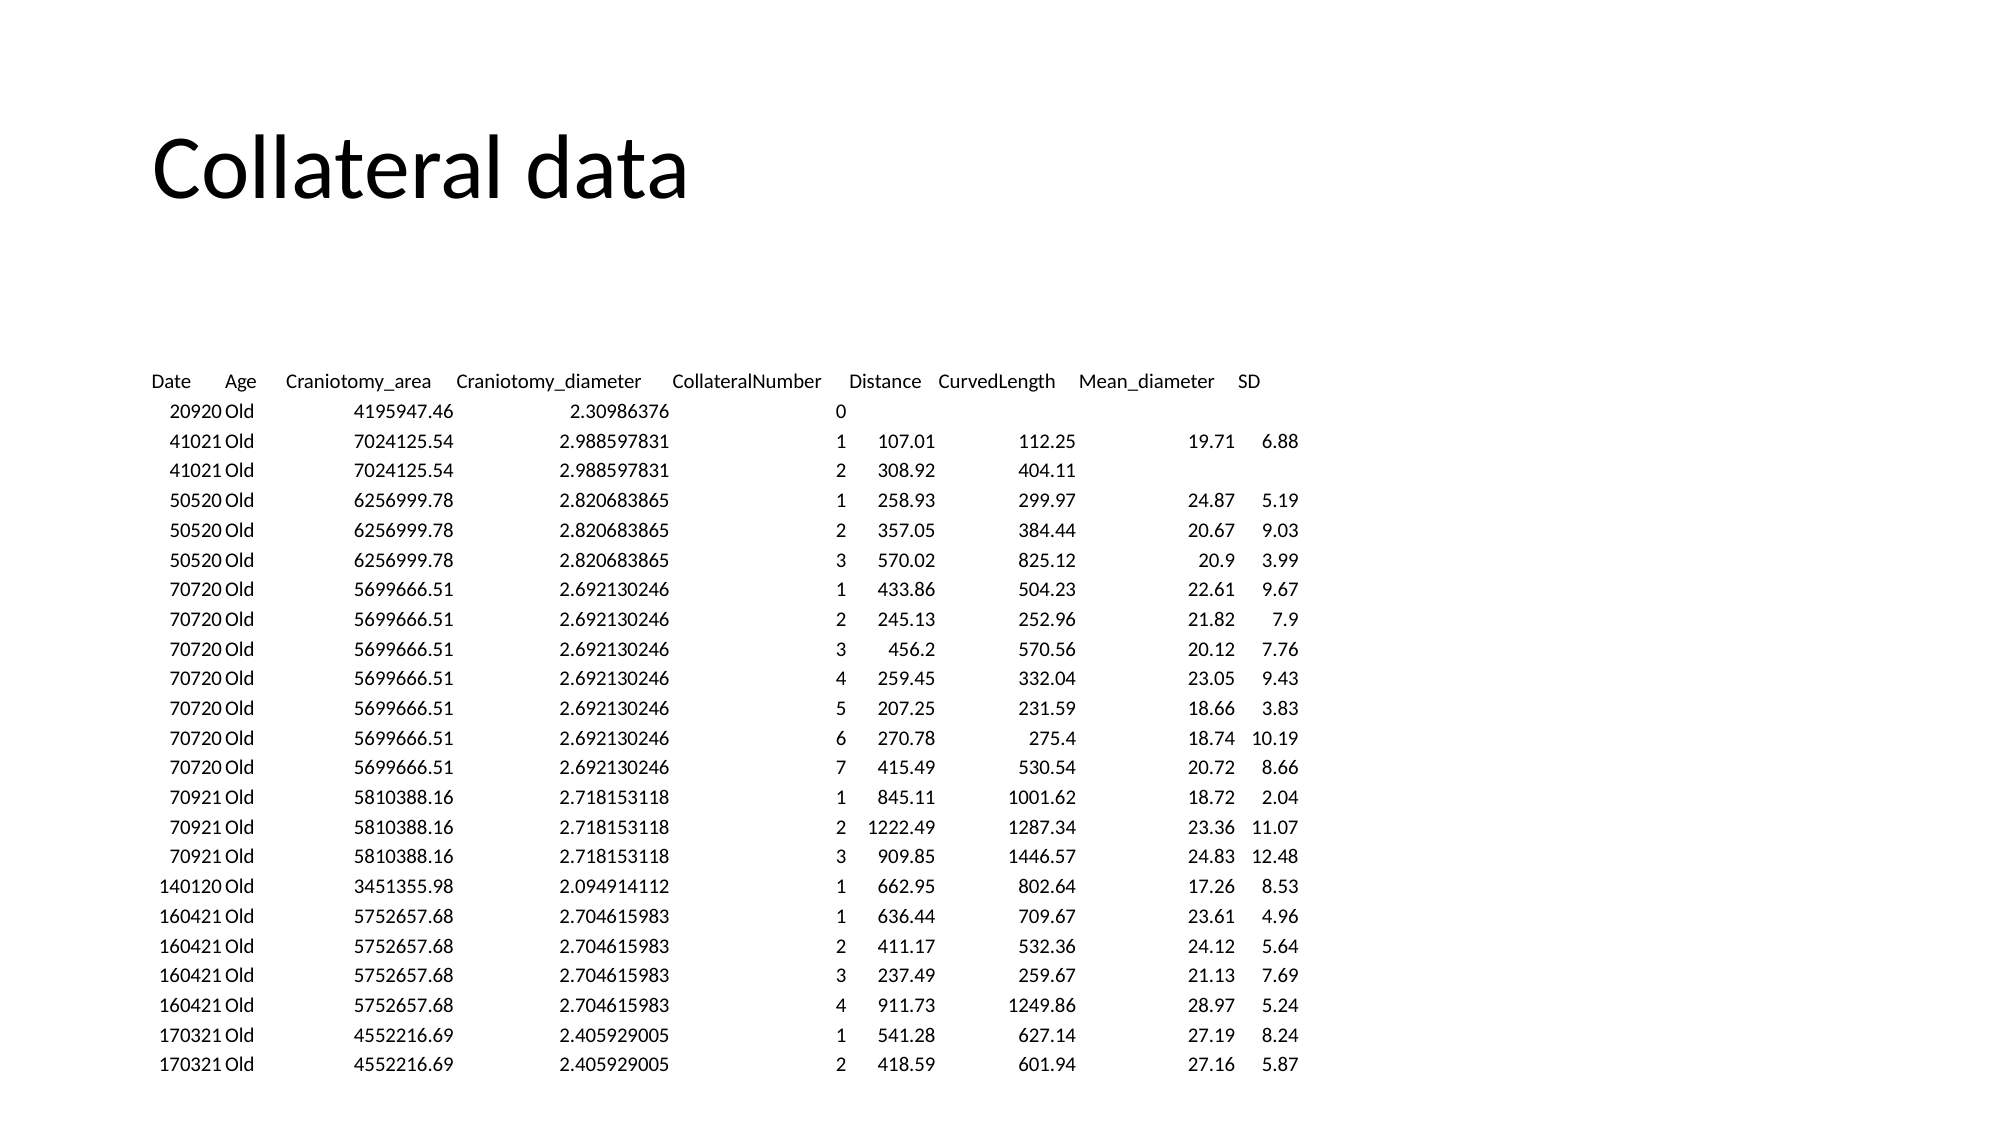

# Collateral data
| Date | Age | Craniotomy\_area | Craniotomy\_diameter | CollateralNumber | Distance | CurvedLength | Mean\_diameter | SD |
| --- | --- | --- | --- | --- | --- | --- | --- | --- |
| 20920 | Old | 4195947.46 | 2.30986376 | 0 |  |  |  |  |
| 41021 | Old | 7024125.54 | 2.988597831 | 1 | 107.01 | 112.25 | 19.71 | 6.88 |
| 41021 | Old | 7024125.54 | 2.988597831 | 2 | 308.92 | 404.11 |  |  |
| 50520 | Old | 6256999.78 | 2.820683865 | 1 | 258.93 | 299.97 | 24.87 | 5.19 |
| 50520 | Old | 6256999.78 | 2.820683865 | 2 | 357.05 | 384.44 | 20.67 | 9.03 |
| 50520 | Old | 6256999.78 | 2.820683865 | 3 | 570.02 | 825.12 | 20.9 | 3.99 |
| 70720 | Old | 5699666.51 | 2.692130246 | 1 | 433.86 | 504.23 | 22.61 | 9.67 |
| 70720 | Old | 5699666.51 | 2.692130246 | 2 | 245.13 | 252.96 | 21.82 | 7.9 |
| 70720 | Old | 5699666.51 | 2.692130246 | 3 | 456.2 | 570.56 | 20.12 | 7.76 |
| 70720 | Old | 5699666.51 | 2.692130246 | 4 | 259.45 | 332.04 | 23.05 | 9.43 |
| 70720 | Old | 5699666.51 | 2.692130246 | 5 | 207.25 | 231.59 | 18.66 | 3.83 |
| 70720 | Old | 5699666.51 | 2.692130246 | 6 | 270.78 | 275.4 | 18.74 | 10.19 |
| 70720 | Old | 5699666.51 | 2.692130246 | 7 | 415.49 | 530.54 | 20.72 | 8.66 |
| 70921 | Old | 5810388.16 | 2.718153118 | 1 | 845.11 | 1001.62 | 18.72 | 2.04 |
| 70921 | Old | 5810388.16 | 2.718153118 | 2 | 1222.49 | 1287.34 | 23.36 | 11.07 |
| 70921 | Old | 5810388.16 | 2.718153118 | 3 | 909.85 | 1446.57 | 24.83 | 12.48 |
| 140120 | Old | 3451355.98 | 2.094914112 | 1 | 662.95 | 802.64 | 17.26 | 8.53 |
| 160421 | Old | 5752657.68 | 2.704615983 | 1 | 636.44 | 709.67 | 23.61 | 4.96 |
| 160421 | Old | 5752657.68 | 2.704615983 | 2 | 411.17 | 532.36 | 24.12 | 5.64 |
| 160421 | Old | 5752657.68 | 2.704615983 | 3 | 237.49 | 259.67 | 21.13 | 7.69 |
| 160421 | Old | 5752657.68 | 2.704615983 | 4 | 911.73 | 1249.86 | 28.97 | 5.24 |
| 170321 | Old | 4552216.69 | 2.405929005 | 1 | 541.28 | 627.14 | 27.19 | 8.24 |
| 170321 | Old | 4552216.69 | 2.405929005 | 2 | 418.59 | 601.94 | 27.16 | 5.87 |